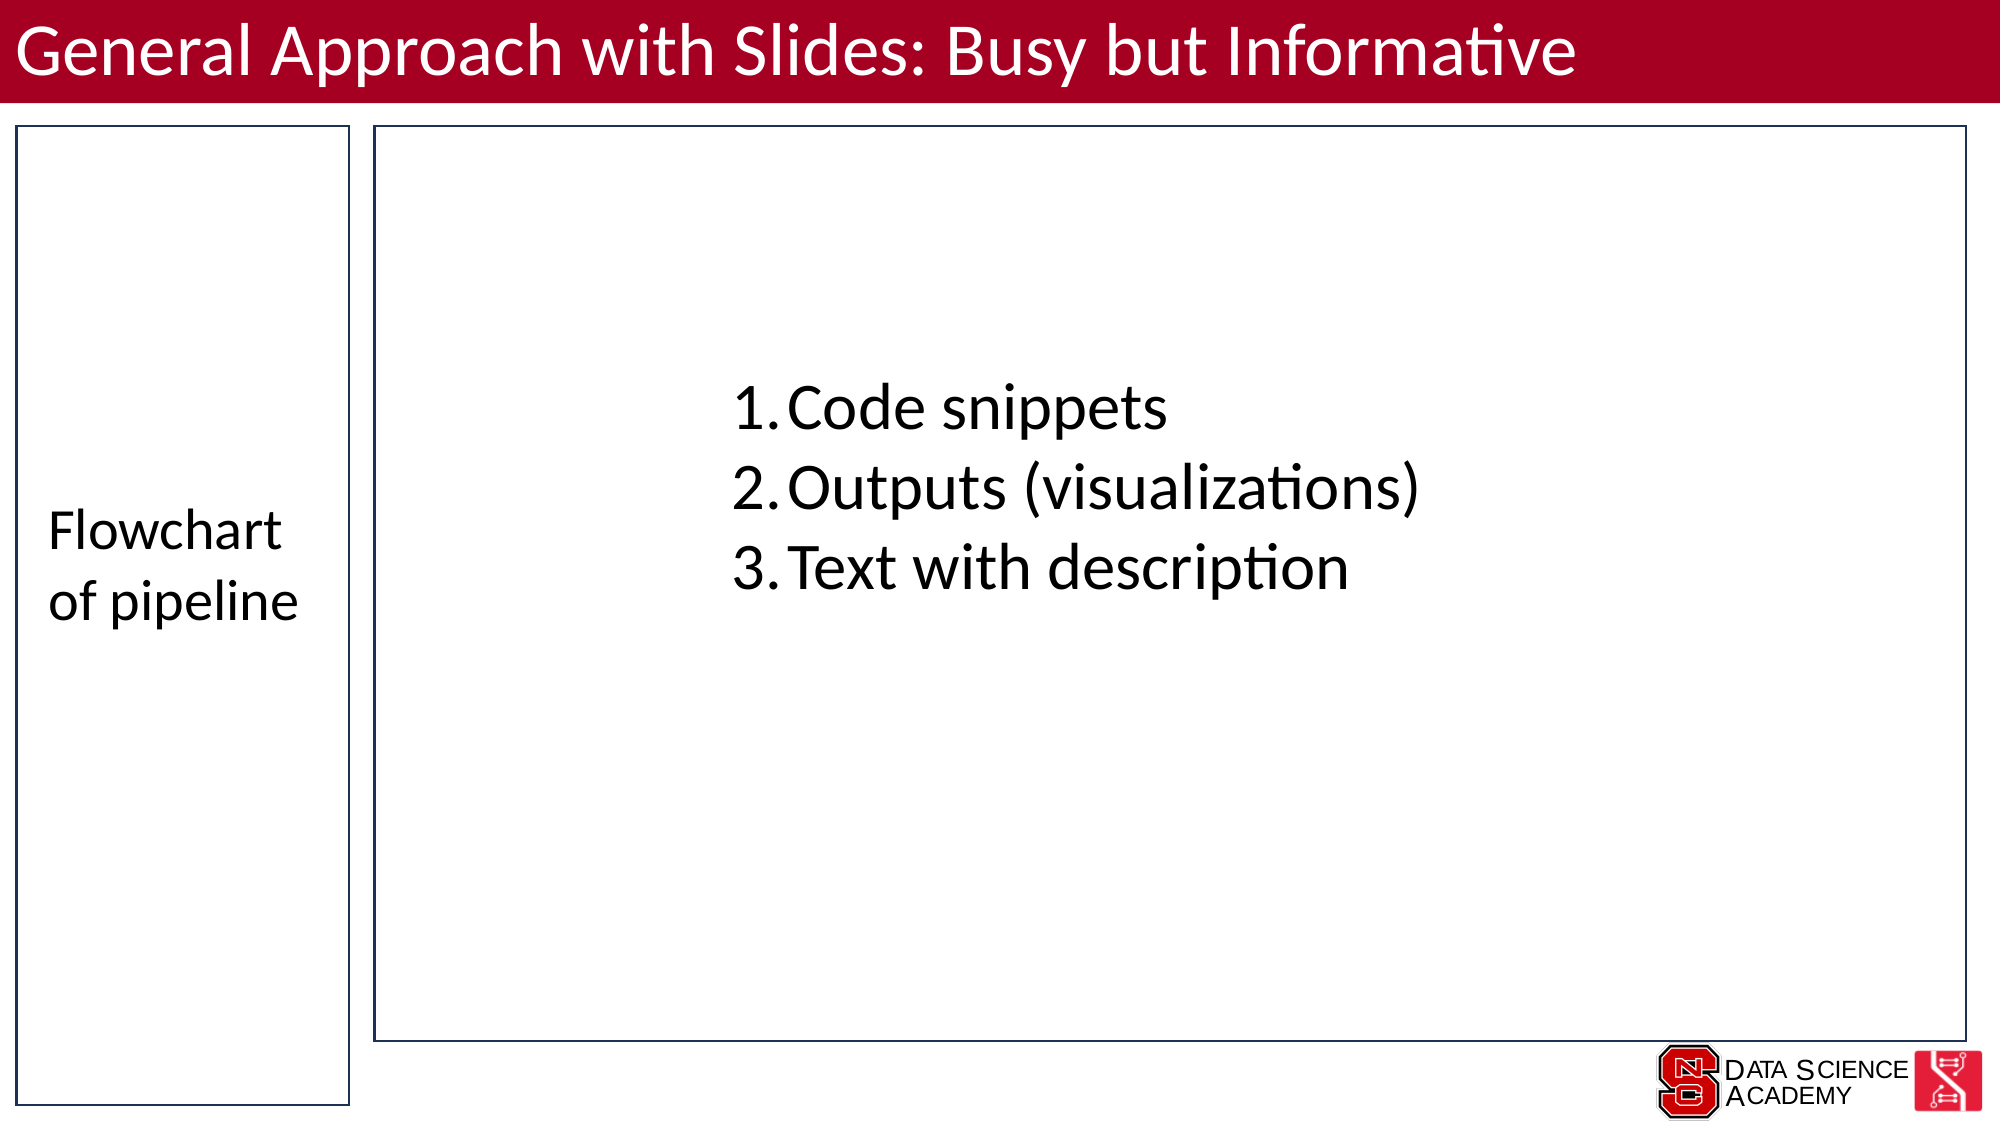

# General Approach with Slides: Busy but Informative

Code snippets
Outputs (visualizations)
Text with description
Flowchart of pipeline